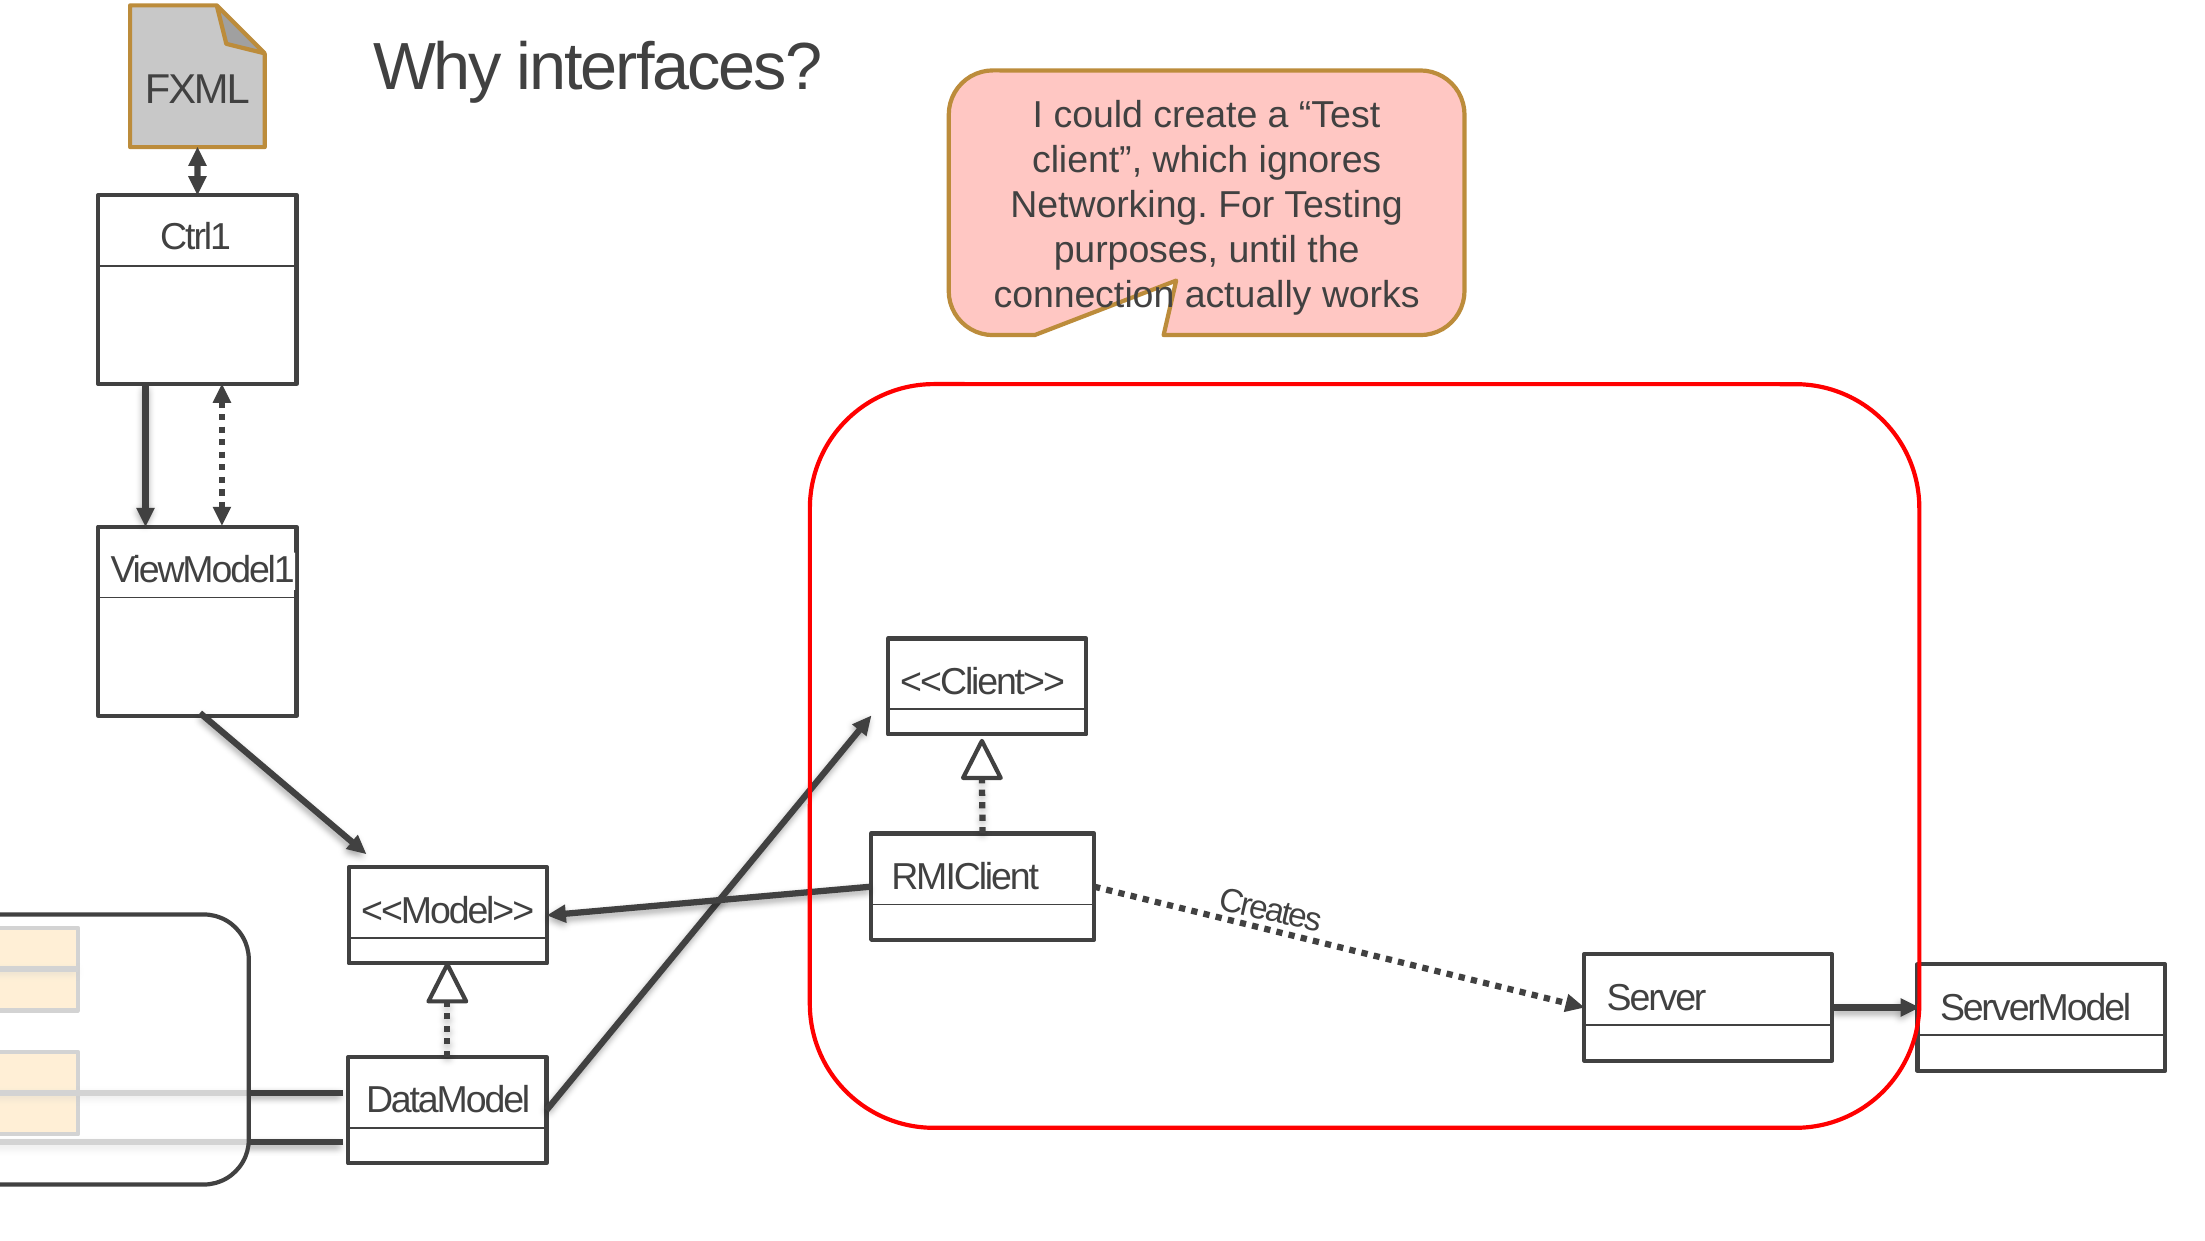

<<Remote>>

<<Server>>

RMIClient

RMIServer

FXML
Why interfaces?
I could create a “Test client”, which ignores Networking. For Testing purposes, until the connection actually works

Ctrl1

ViewModel1

<<Client>>

RMIClient

<<Model>>
Creates

Server

ServerModel

DataModel